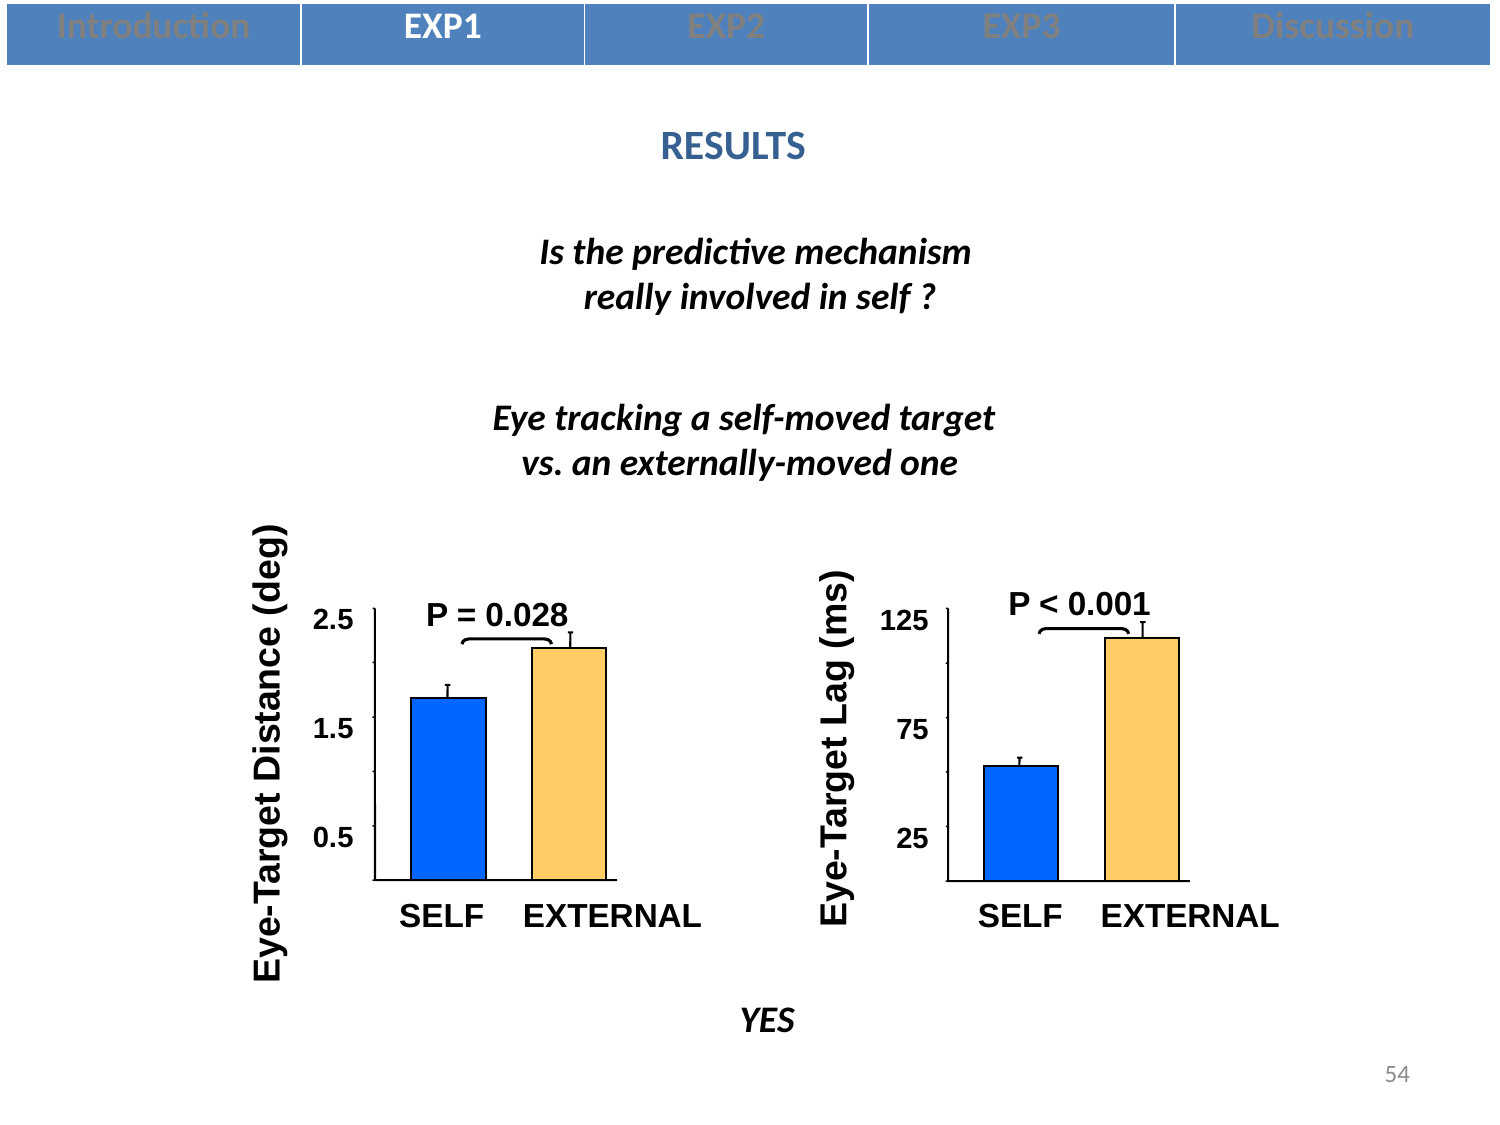

| Introduction | EXP1 | EXP2 | EXP3 | Discussion |
| --- | --- | --- | --- | --- |
RESULTS
Is the predictive mechanism
really involved in self ?
Eye tracking a self-moved target vs. an externally-moved one
P < 0.001
P = 0.028

2.5
125

1.5
75

Eye-Target Lag (ms)
Eye-Target Distance (deg)

0.5
25

SELF
EXTERNAL
SELF
EXTERNAL
YES
54